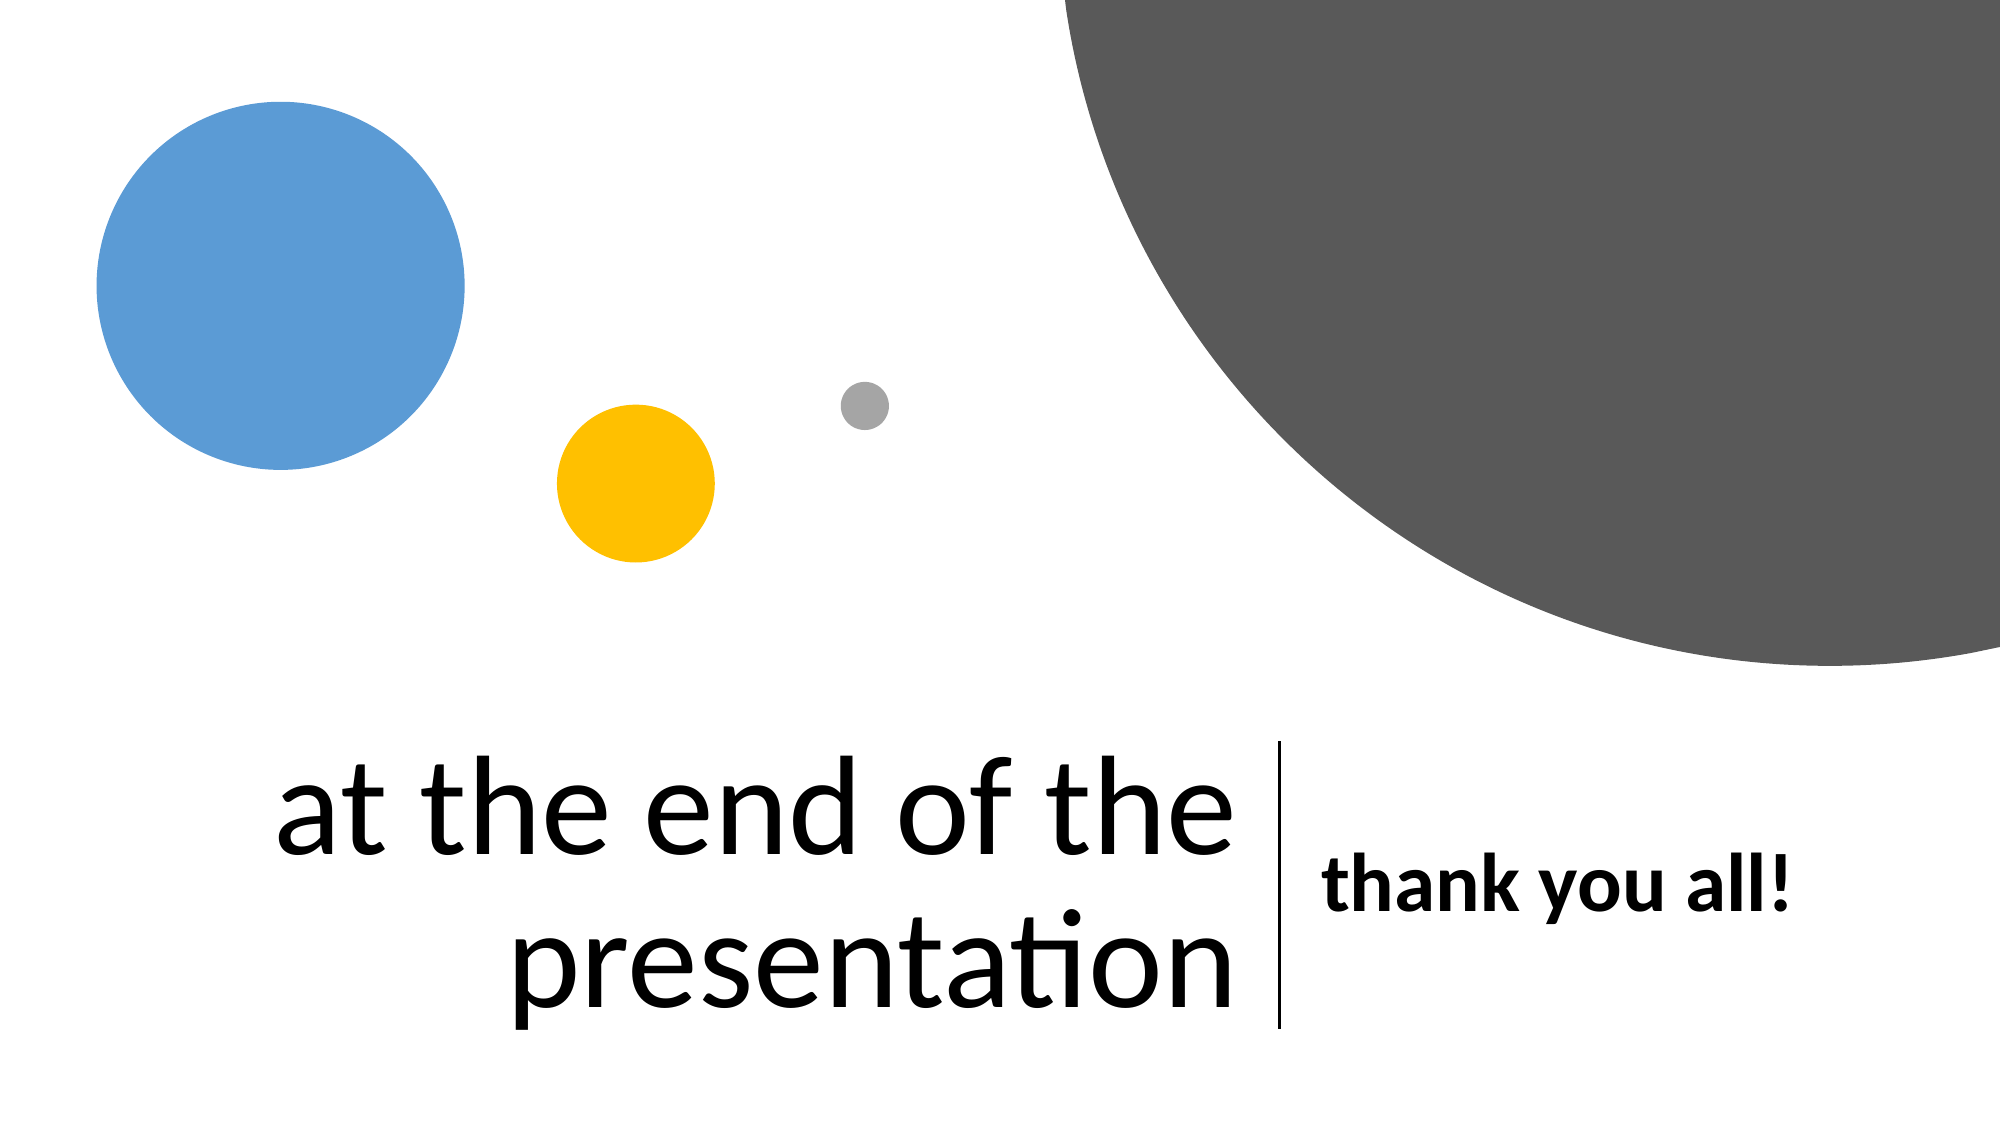

# at the end of the presentation
thank you all!